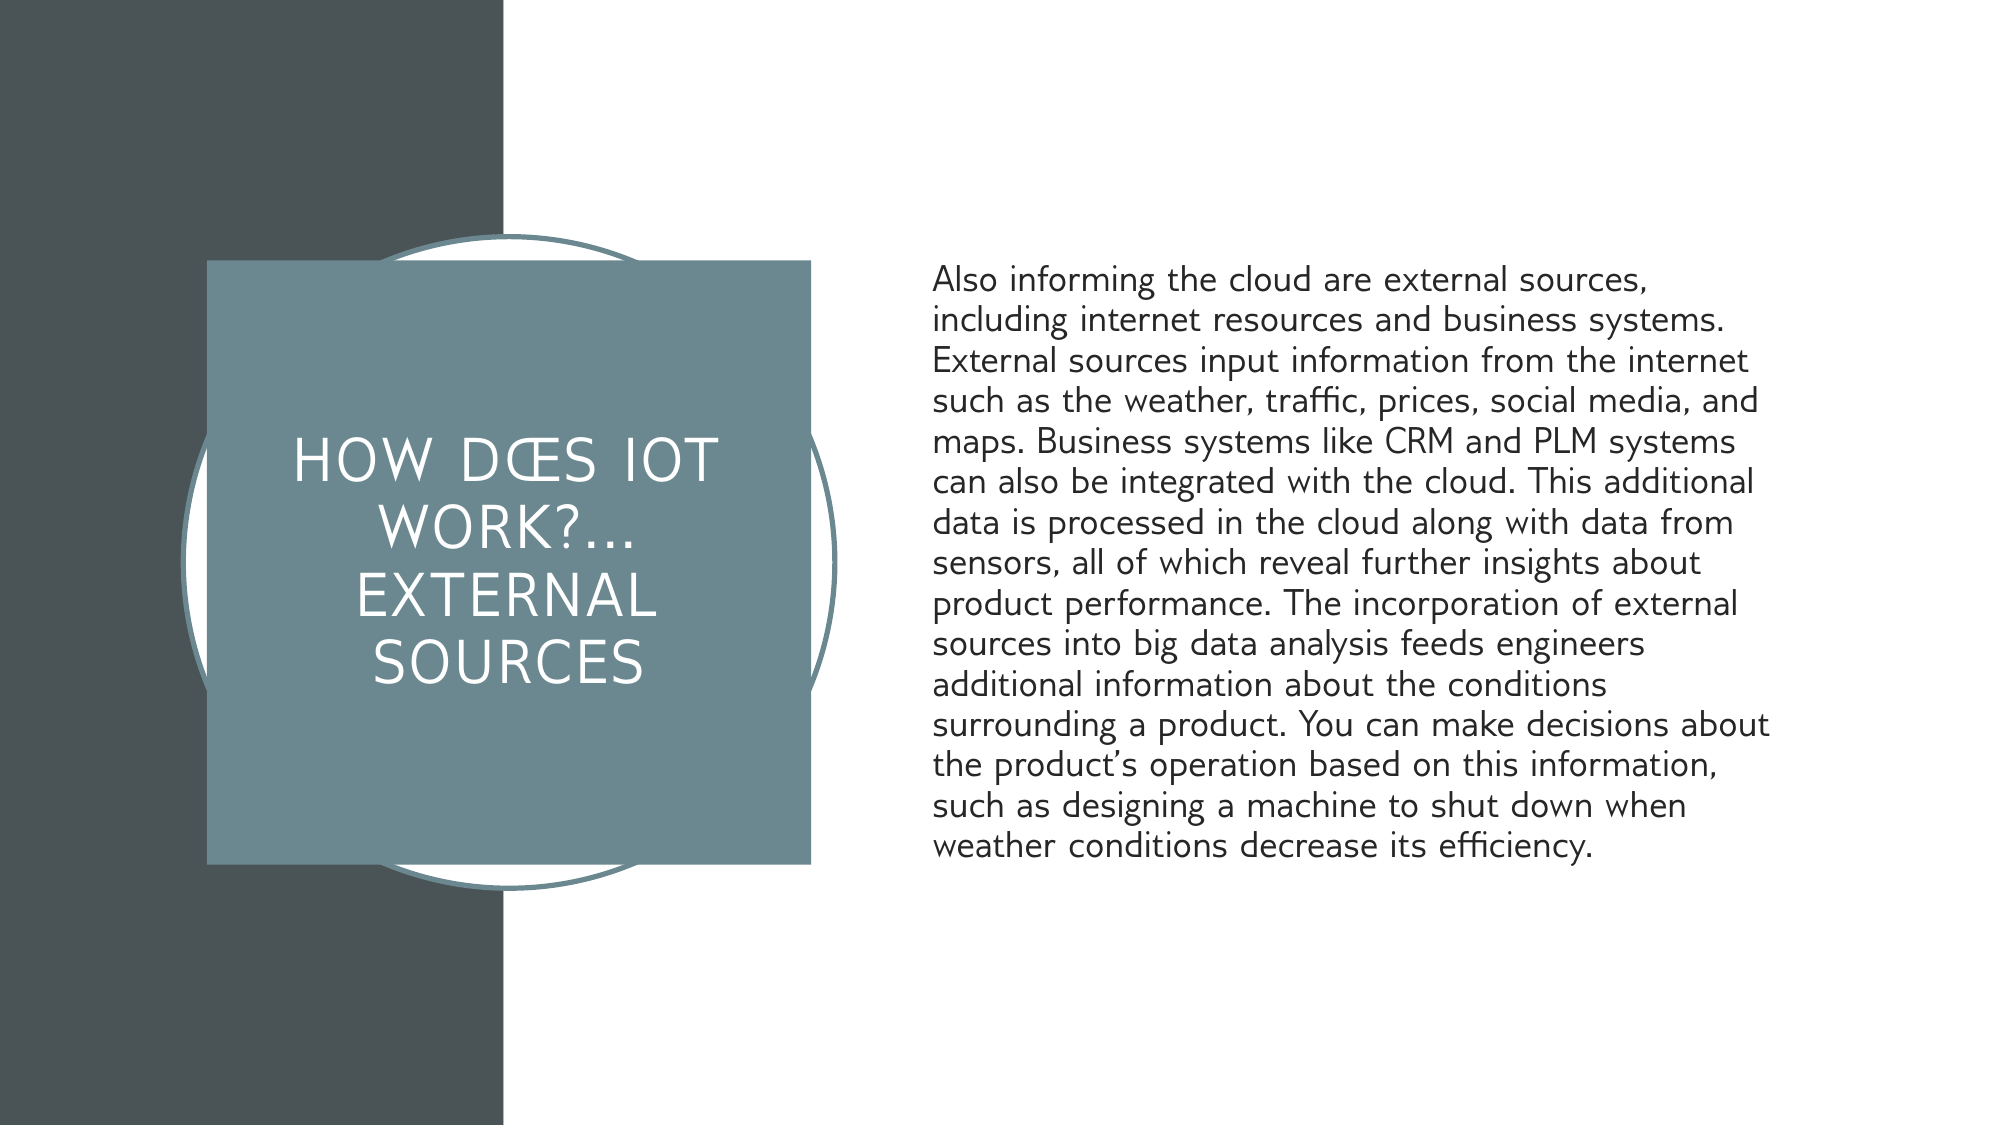

Also informing the cloud are external sources, including internet resources and business systems. External sources input information from the internet such as the weather, traffic, prices, social media, and maps. Business systems like CRM and PLM systems can also be integrated with the cloud. This additional data is processed in the cloud along with data from sensors, all of which reveal further insights about product performance. The incorporation of external sources into big data analysis feeds engineers additional information about the conditions surrounding a product. You can make decisions about the product’s operation based on this information, such as designing a machine to shut down when weather conditions decrease its efficiency.

# HOW DOES IoT WORK?... External Sources